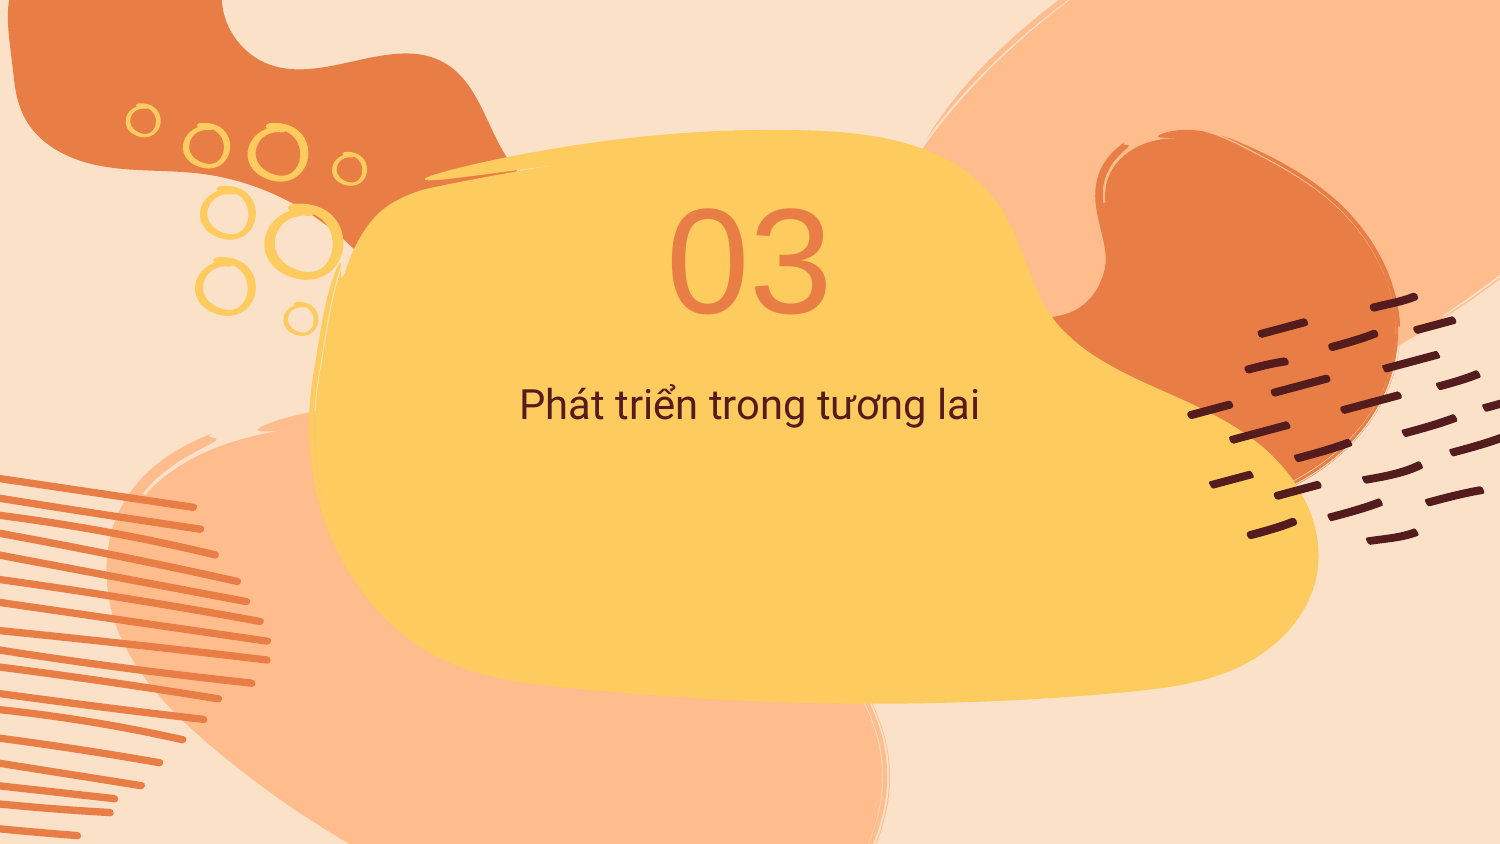

# 03

Phát triển trong tương lai